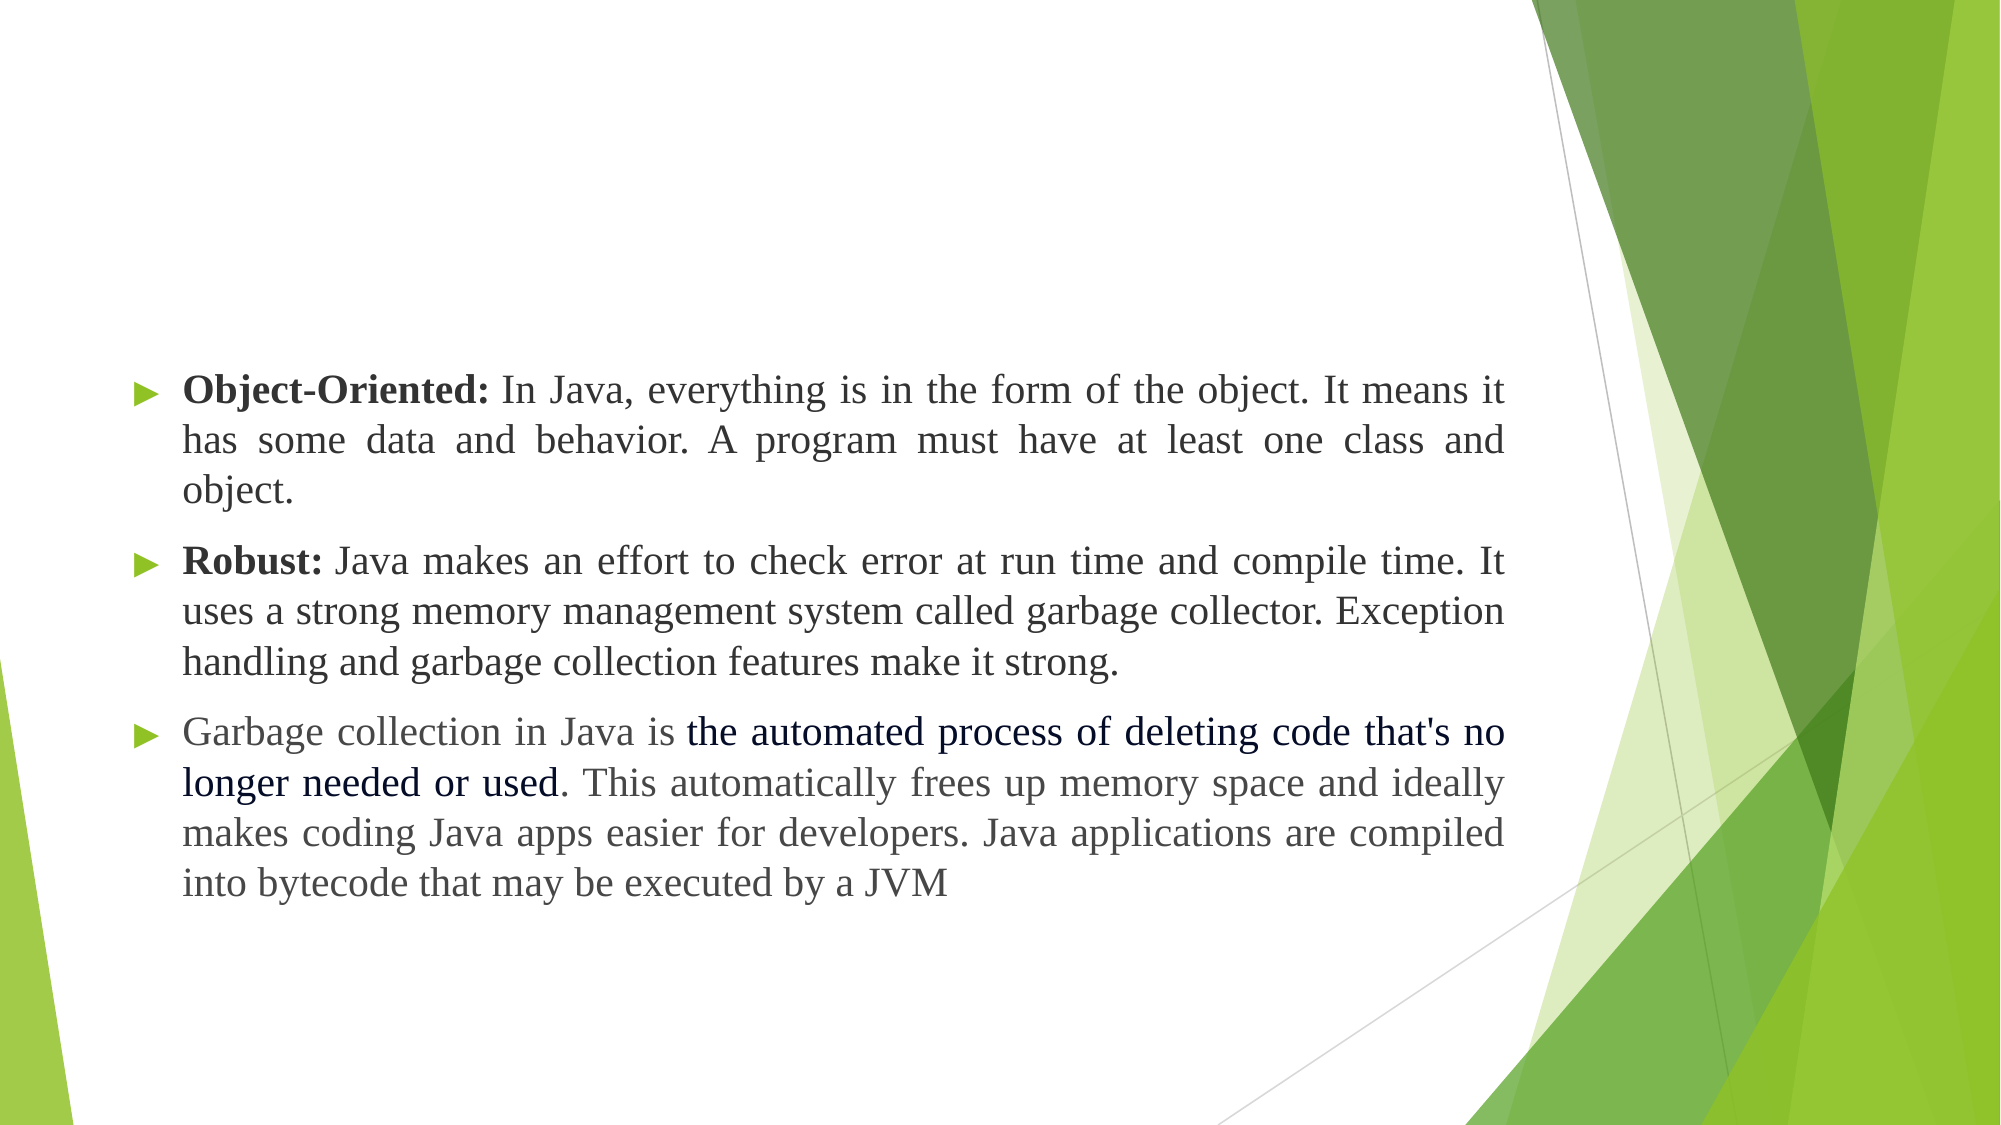

#
Object-Oriented: In Java, everything is in the form of the object. It means it has some data and behavior. A program must have at least one class and object.
Robust: Java makes an effort to check error at run time and compile time. It uses a strong memory management system called garbage collector. Exception handling and garbage collection features make it strong.
Garbage collection in Java is the automated process of deleting code that's no longer needed or used. This automatically frees up memory space and ideally makes coding Java apps easier for developers. Java applications are compiled into bytecode that may be executed by a JVM